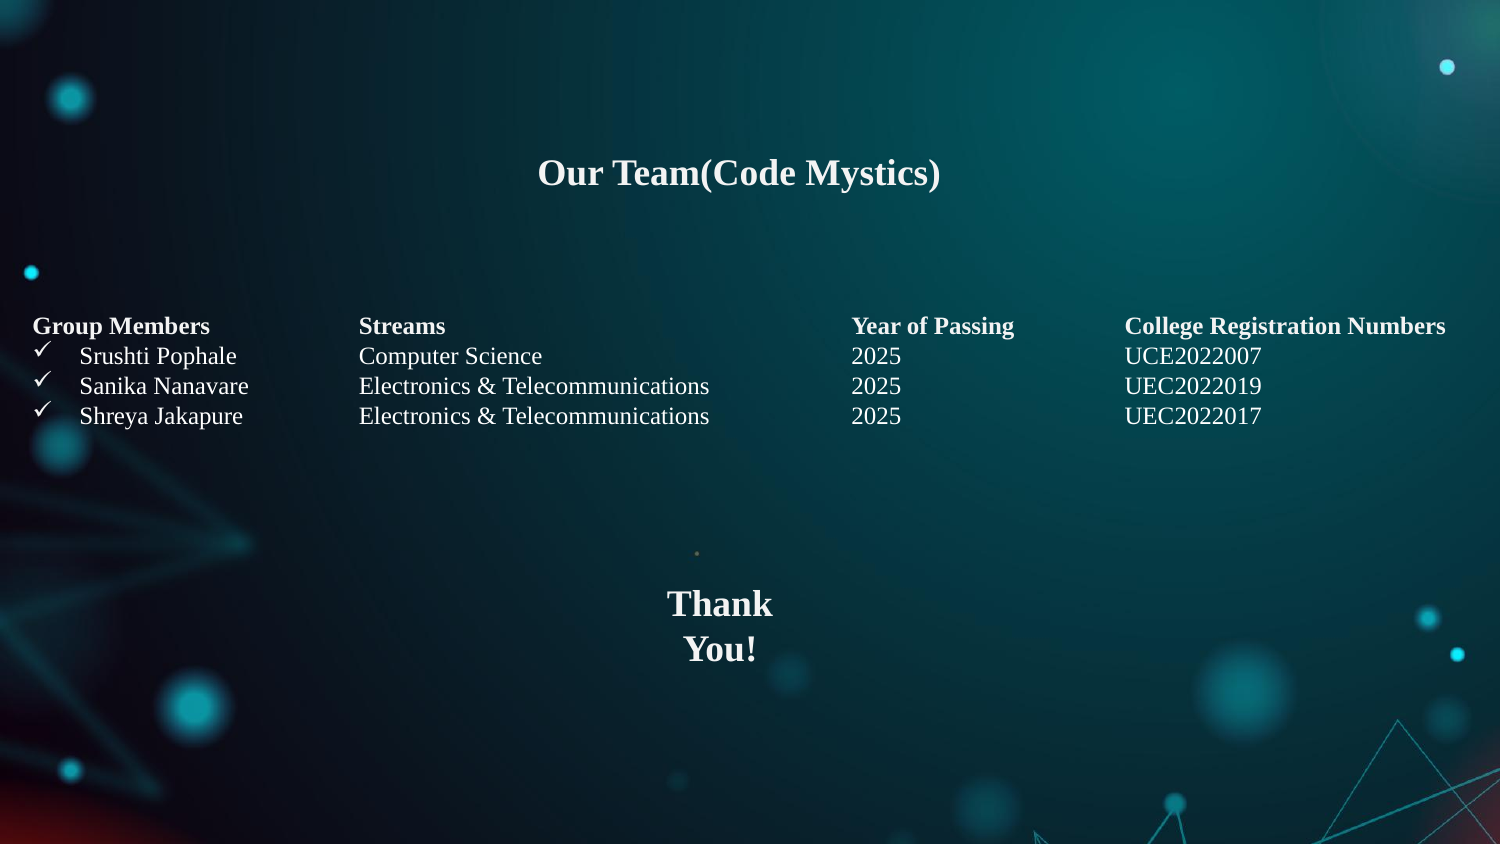

Our Team(Code Mystics)

Group Members
Srushti Pophale
Sanika Nanavare
Shreya Jakapure
Streams
Computer Science
Electronics & Telecommunications
Electronics & Telecommunications

Year of Passing
2025
2025
2025
College Registration Numbers
UCE2022007
UEC2022019
UEC2022017
Thank You!